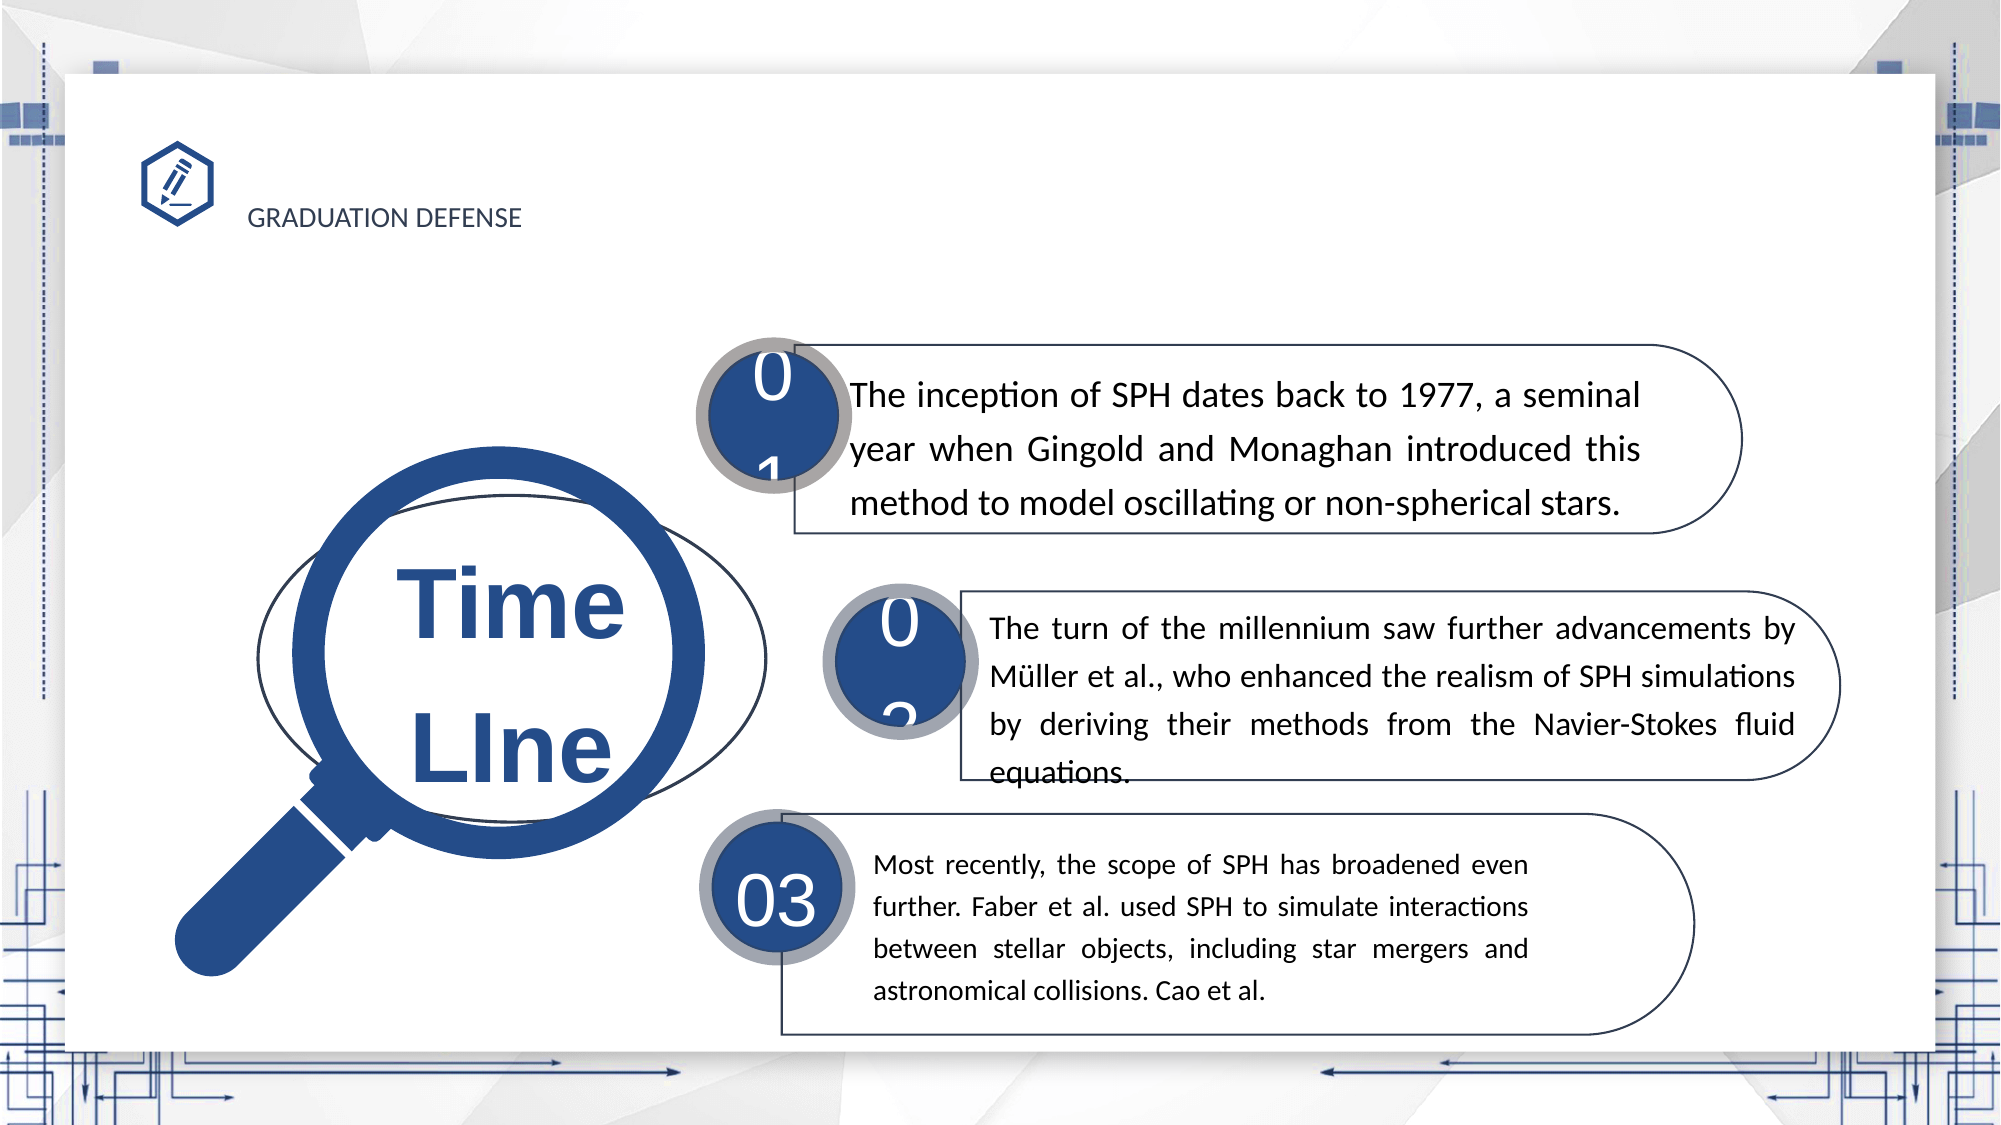

01
The inception of SPH dates back to 1977, a seminal year when Gingold and Monaghan introduced this method to model oscillating or non-spherical stars.

Time
LIne

The turn of the millennium saw further advancements by Müller et al., who enhanced the realism of SPH simulations by deriving their methods from the Navier-Stokes fluid equations.
02

03
Most recently, the scope of SPH has broadened even further. Faber et al. used SPH to simulate interactions between stellar objects, including star mergers and astronomical collisions. Cao et al.